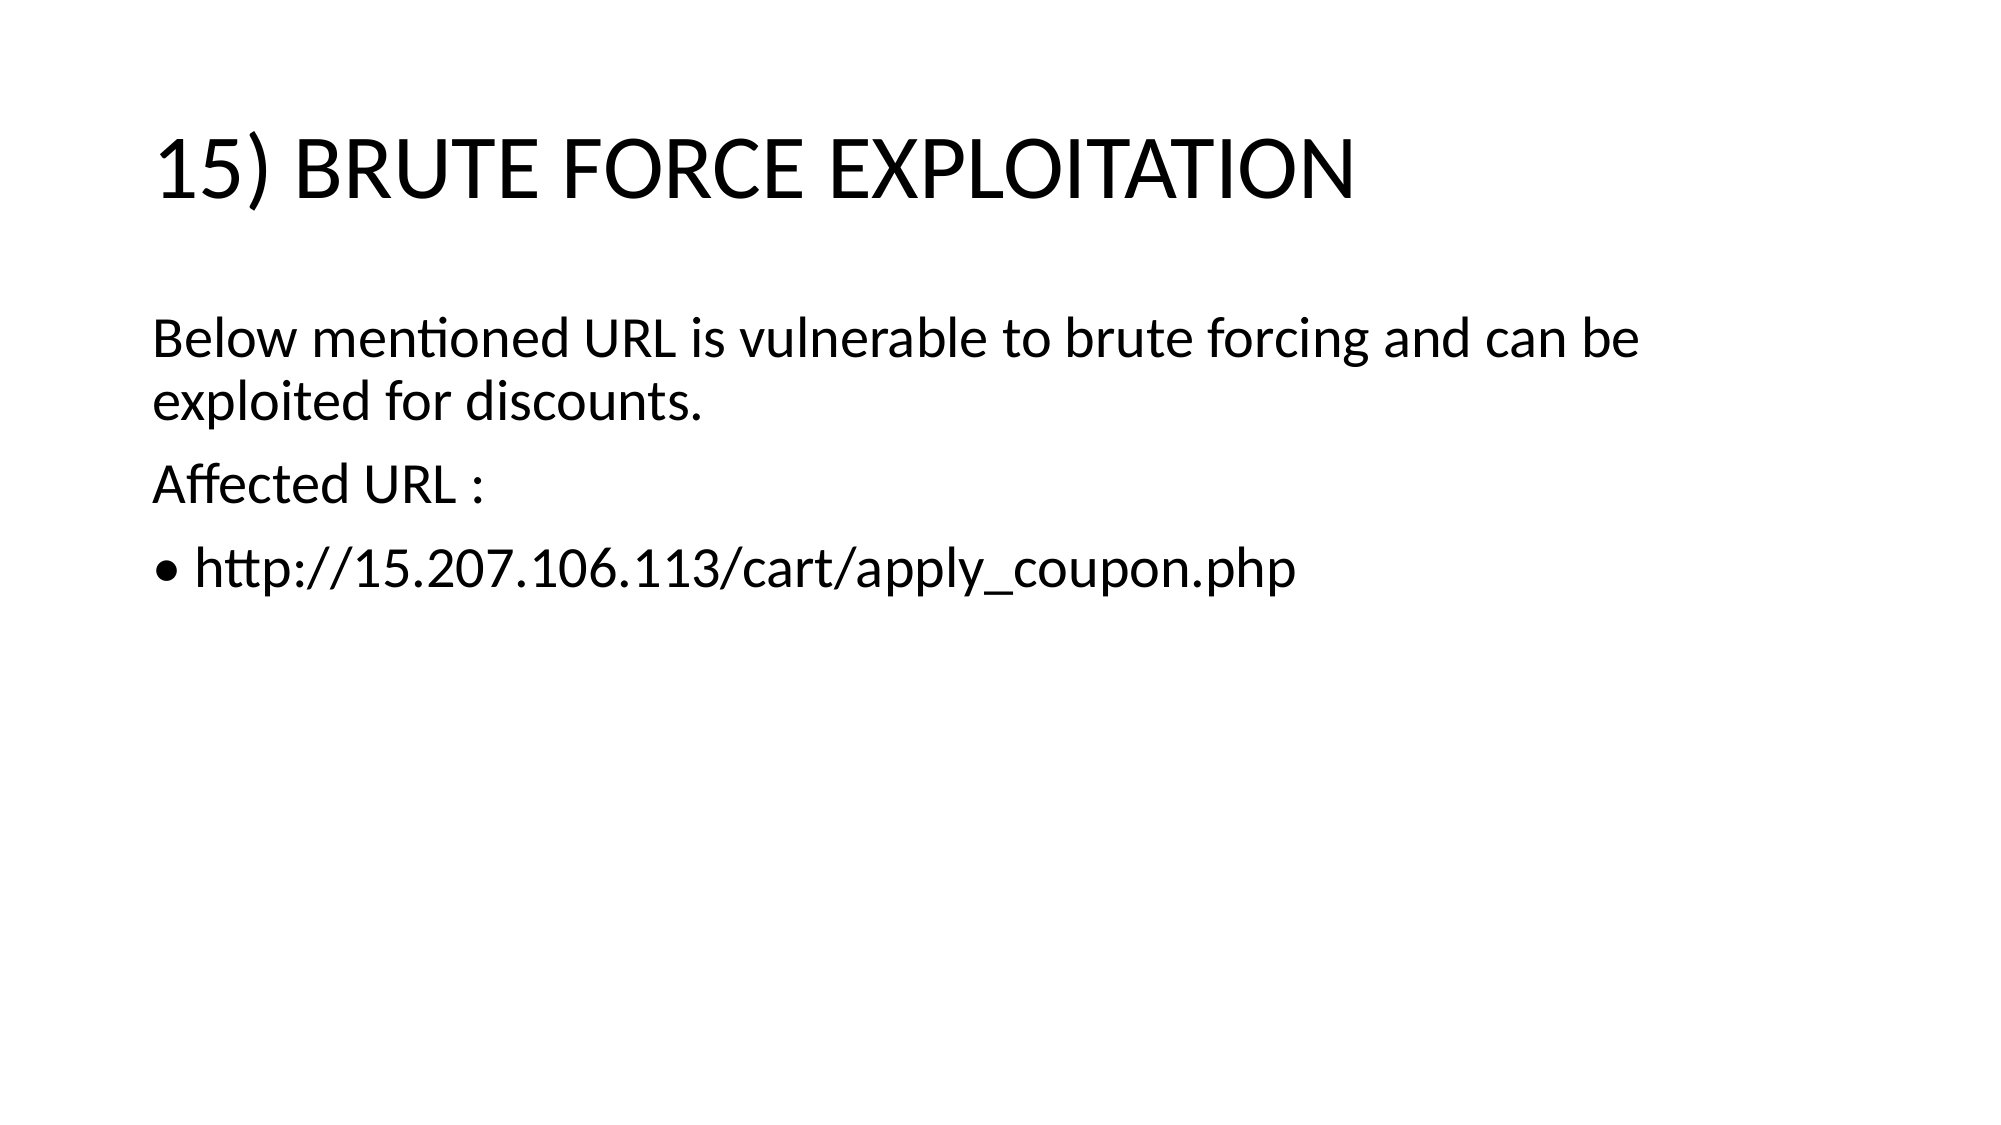

# 15) BRUTE FORCE EXPLOITATION
Below mentioned URL is vulnerable to brute forcing and can be exploited for discounts.
Affected URL :
• http://15.207.106.113/cart/apply_coupon.php